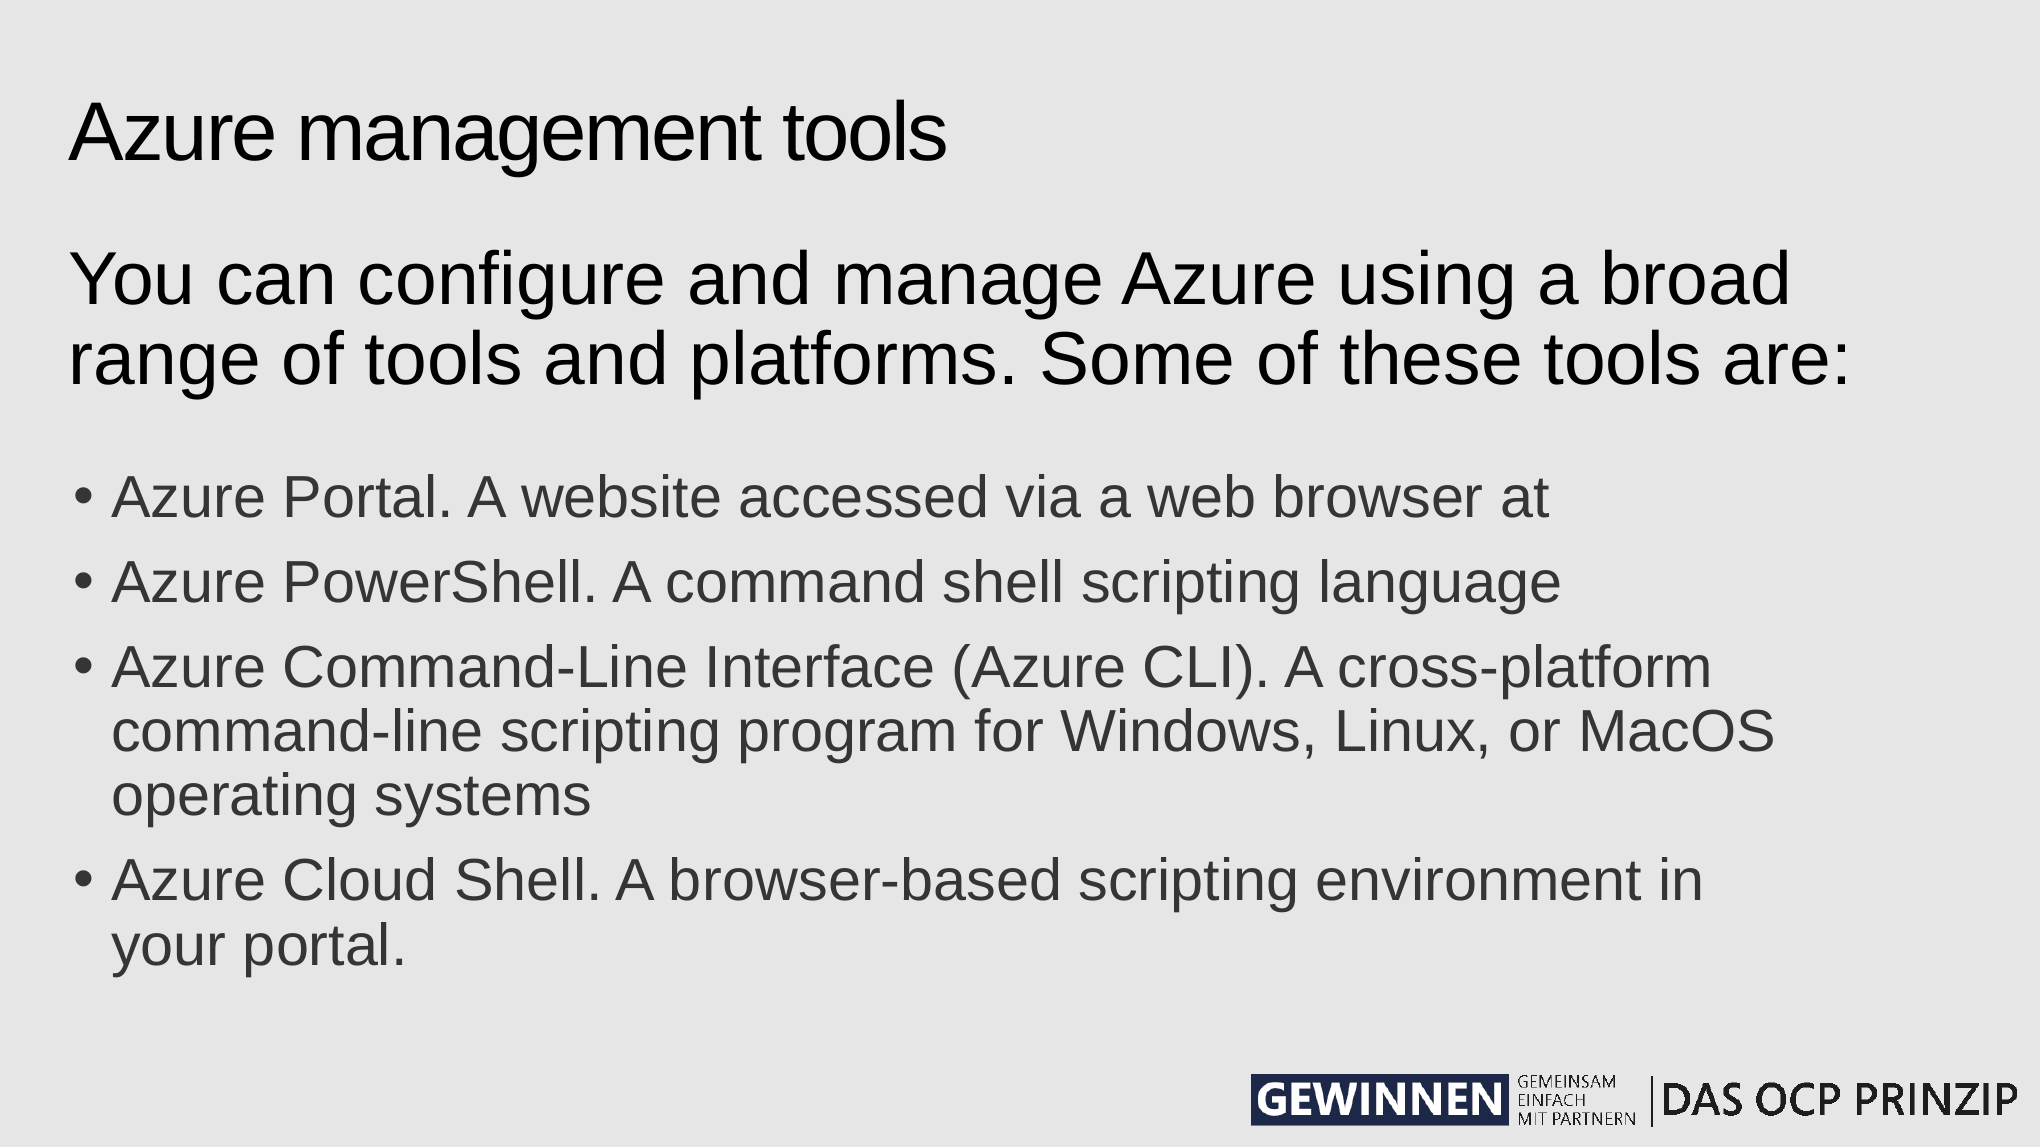

# Azure management tools
You can configure and manage Azure using a broad range of tools and platforms. Some of these tools are:
Azure Portal. A website accessed via a web browser at
Azure PowerShell. A command shell scripting language
Azure Command-Line Interface (Azure CLI). A cross-platform command-line scripting program for Windows, Linux, or MacOS operating systems
Azure Cloud Shell. A browser-based scripting environment in your portal.